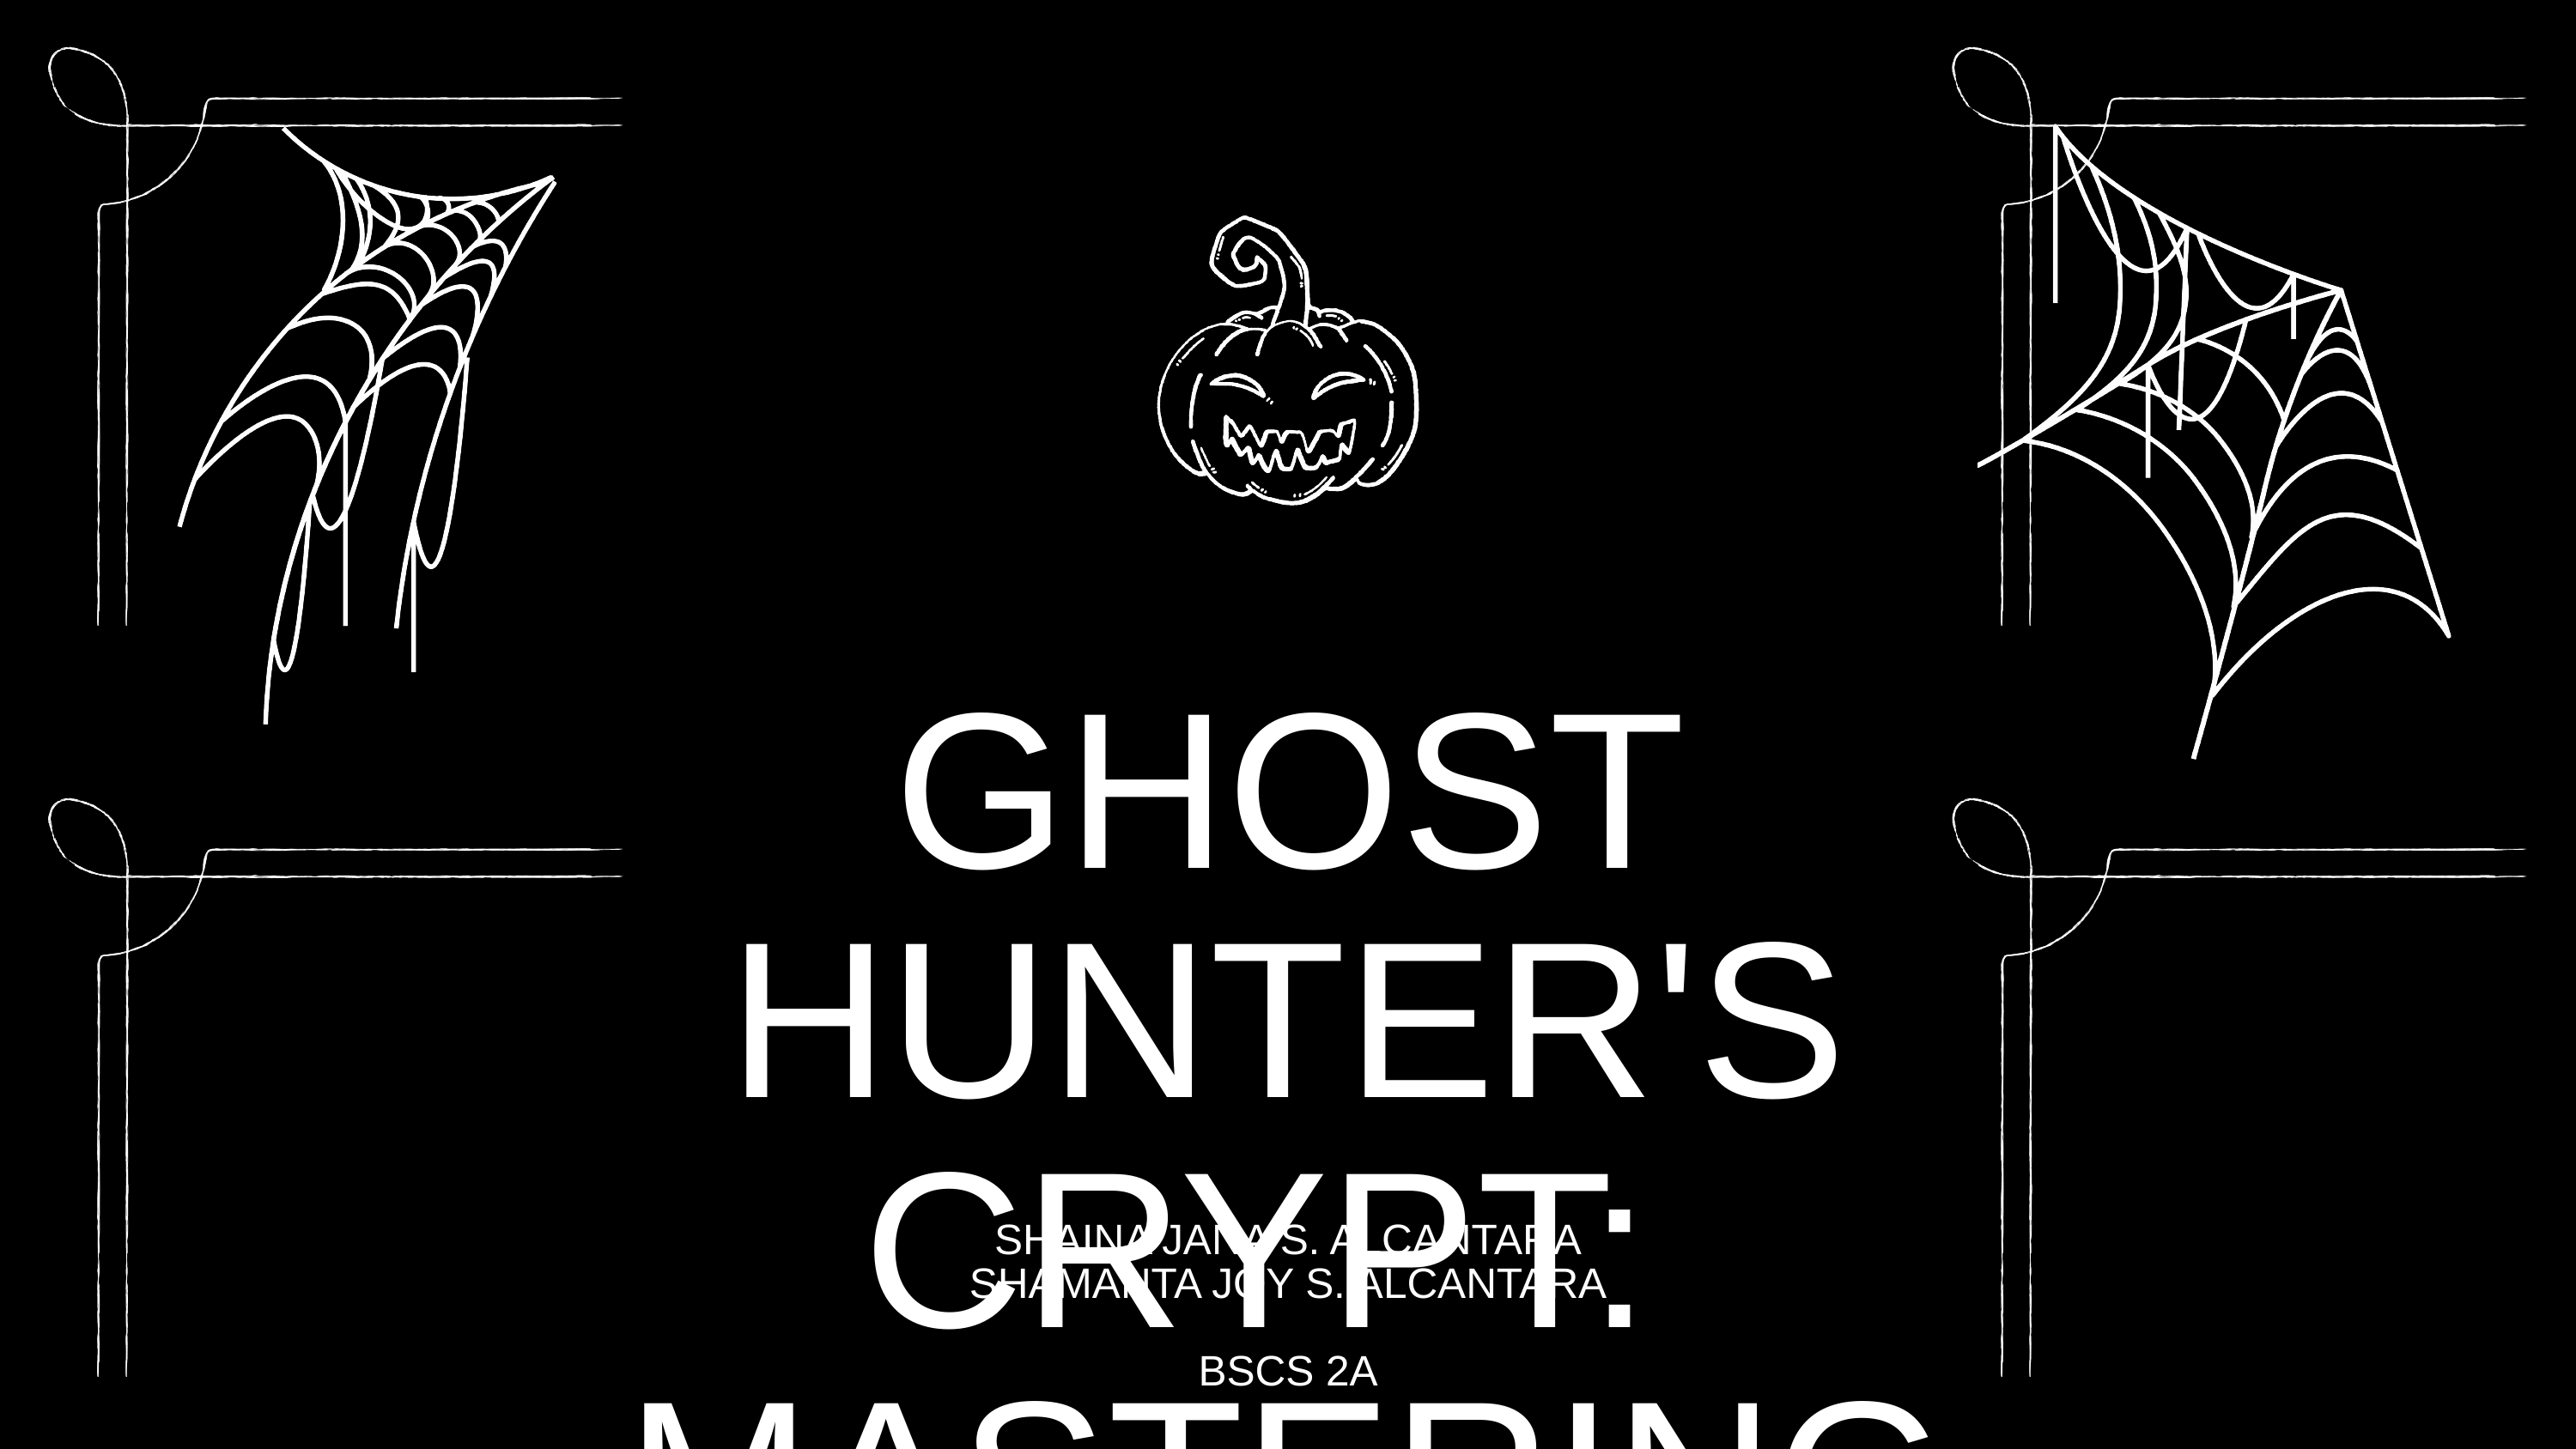

GHOST HUNTER'S CRYPT:
MASTERING ORDER AMID CHAOS

SHAINA JANA S. ALCANTARA
SHAMANTA JOY S. ALCANTARA

BSCS 2A